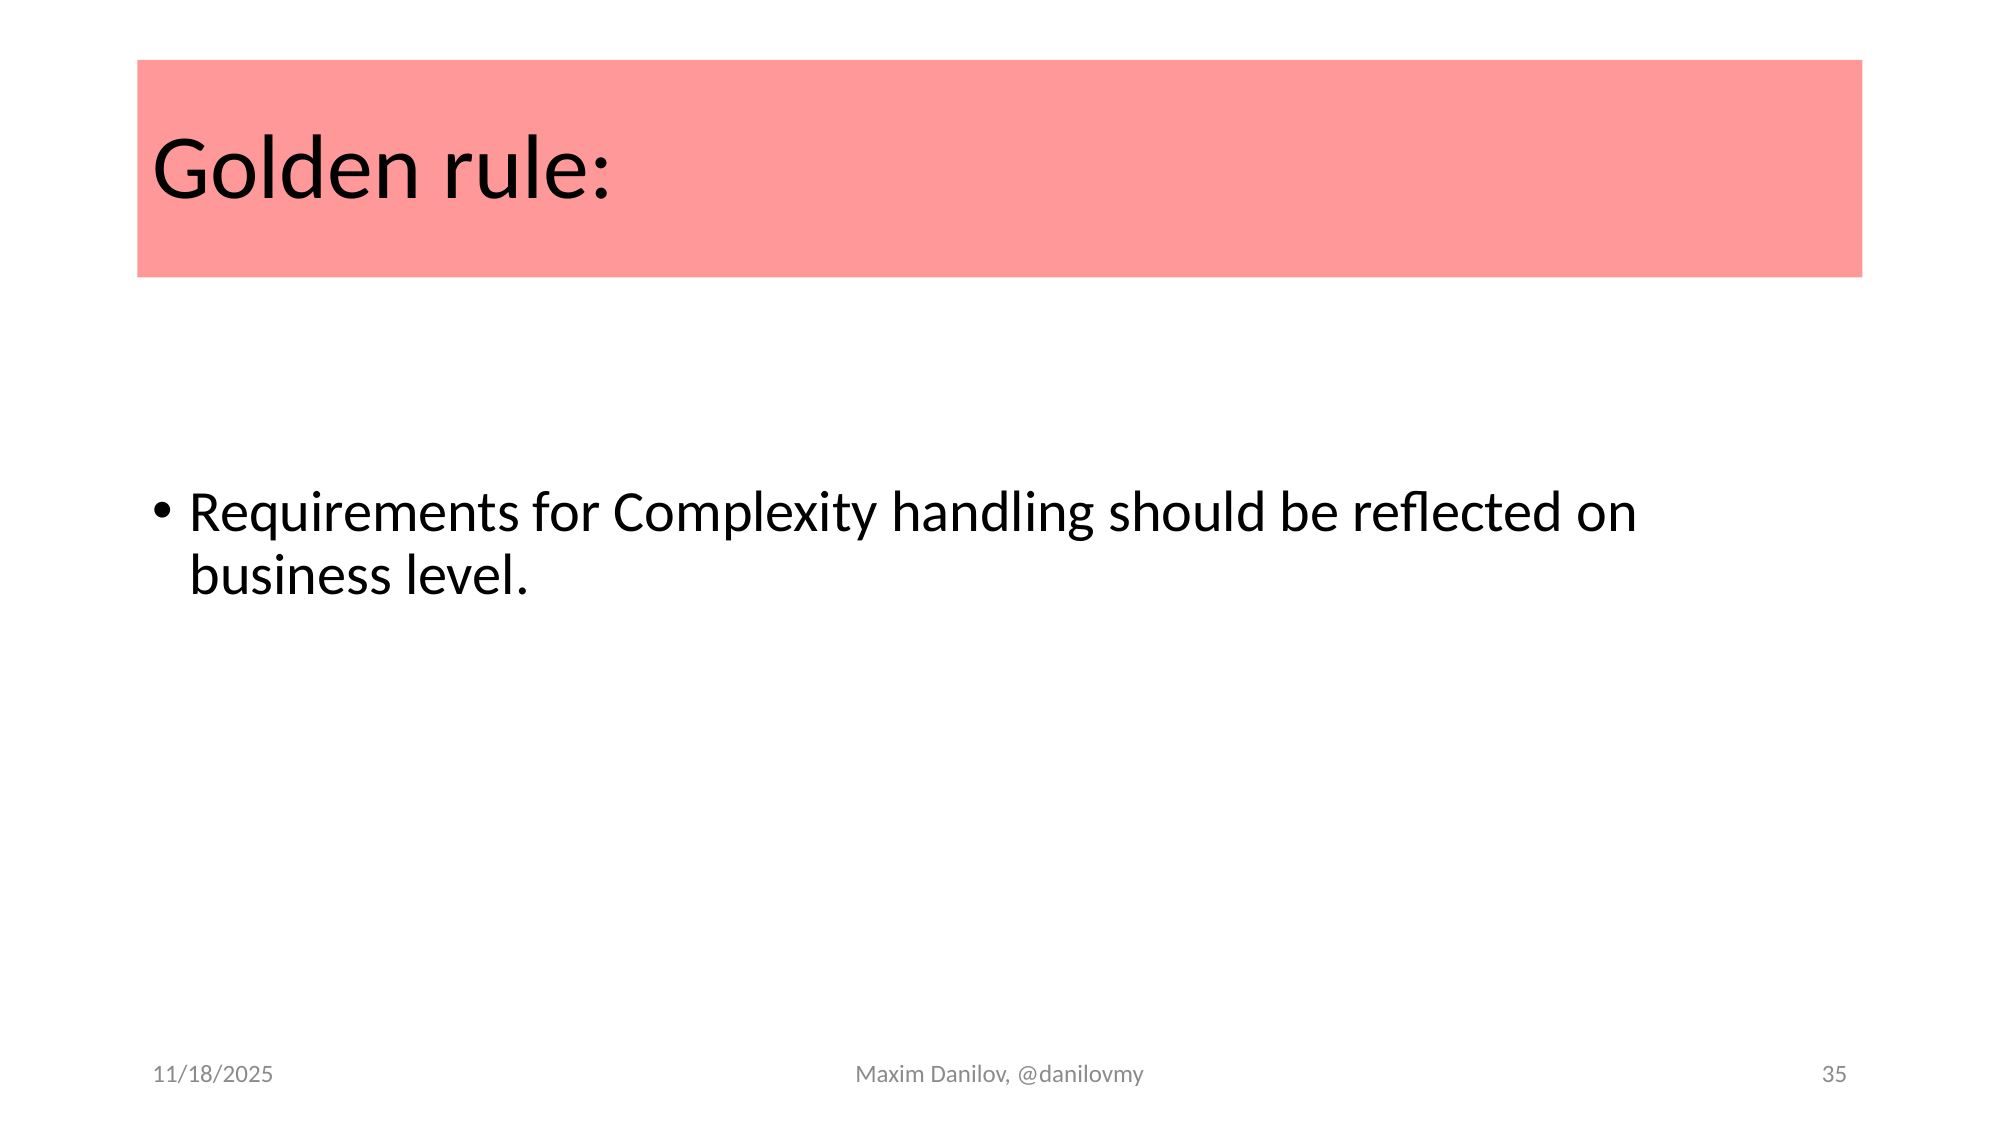

# Golden rule:

Requirements for Complexity handling should be reflected on business level.

11/18/2025
Maxim Danilov, @danilovmy
35